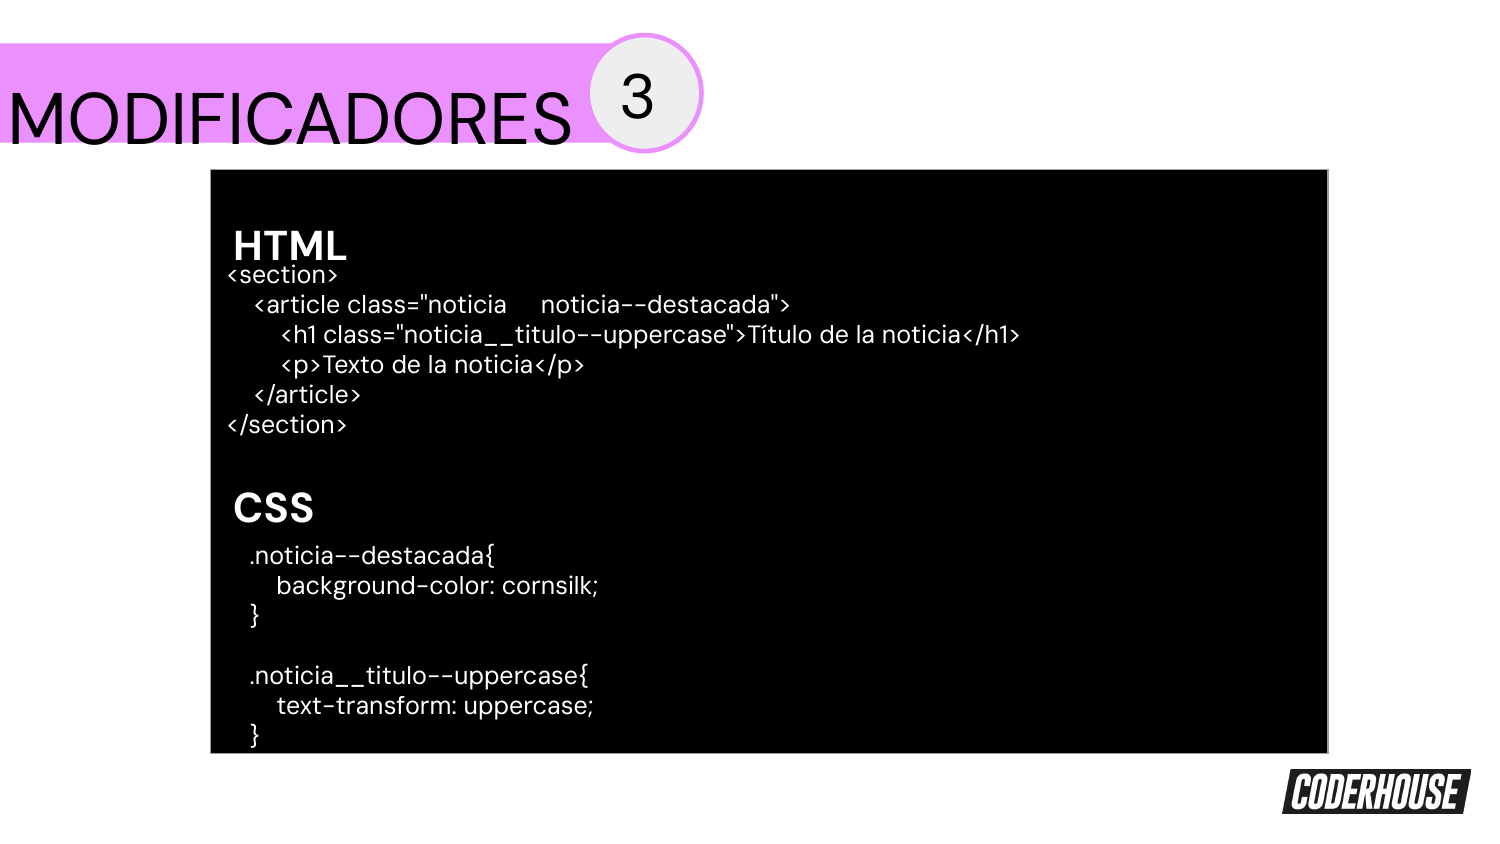

3
MODIFICADORES

|  |
| --- |
HTML
<section>
    <article class="noticia     noticia--destacada">
        <h1 class="noticia__titulo--uppercase">Título de la noticia</h1>
        <p>Texto de la noticia</p>
    </article>
</section>
CSS

.noticia--destacada{
    background-color: cornsilk;
}

.noticia__titulo--uppercase{
    text-transform: uppercase;
}